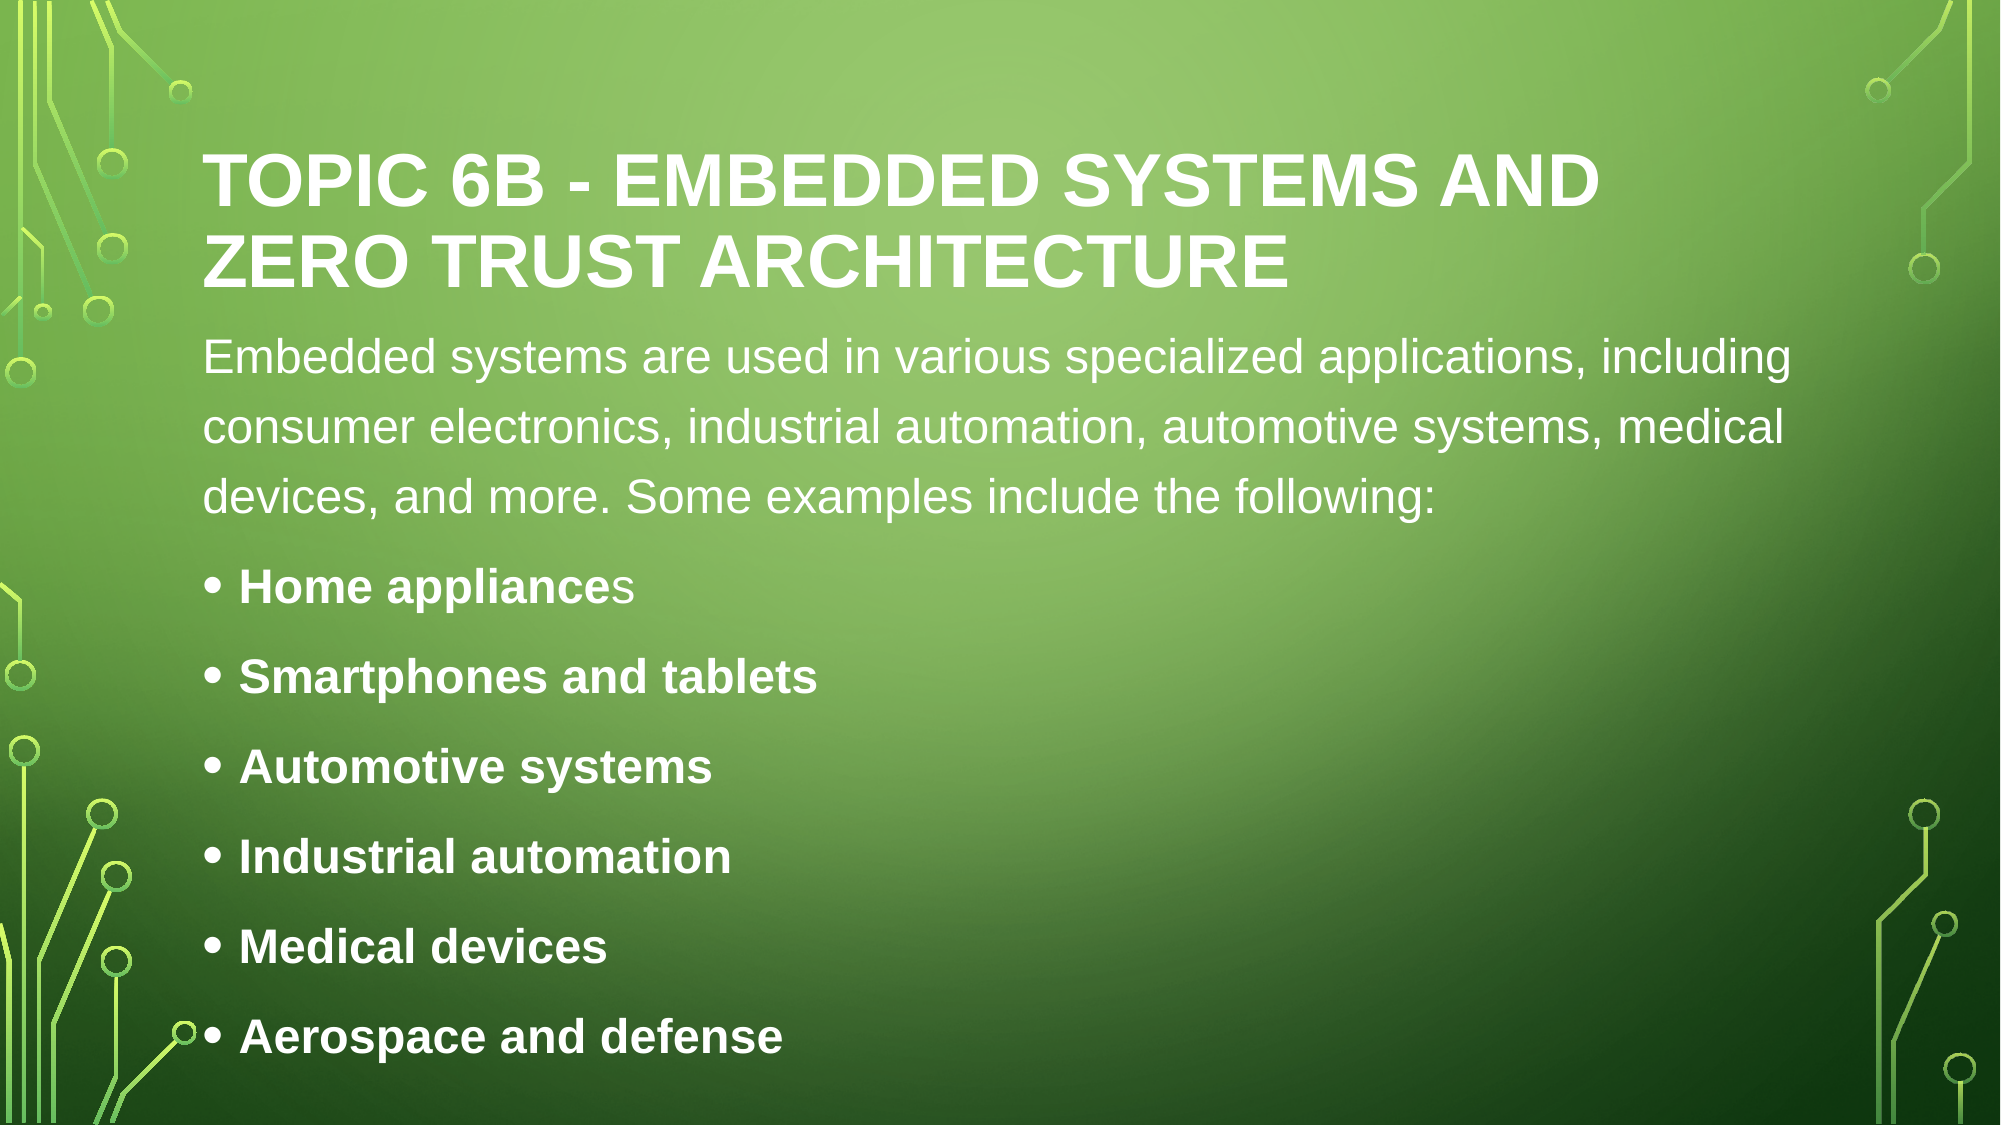

# Topic 6B - Embedded Systems and Zero Trust Architecture
Embedded systems are used in various specialized applications, including consumer electronics, industrial automation, automotive systems, medical devices, and more. Some examples include the following:
Home appliances
Smartphones and tablets
Automotive systems
Industrial automation
Medical devices
Aerospace and defense